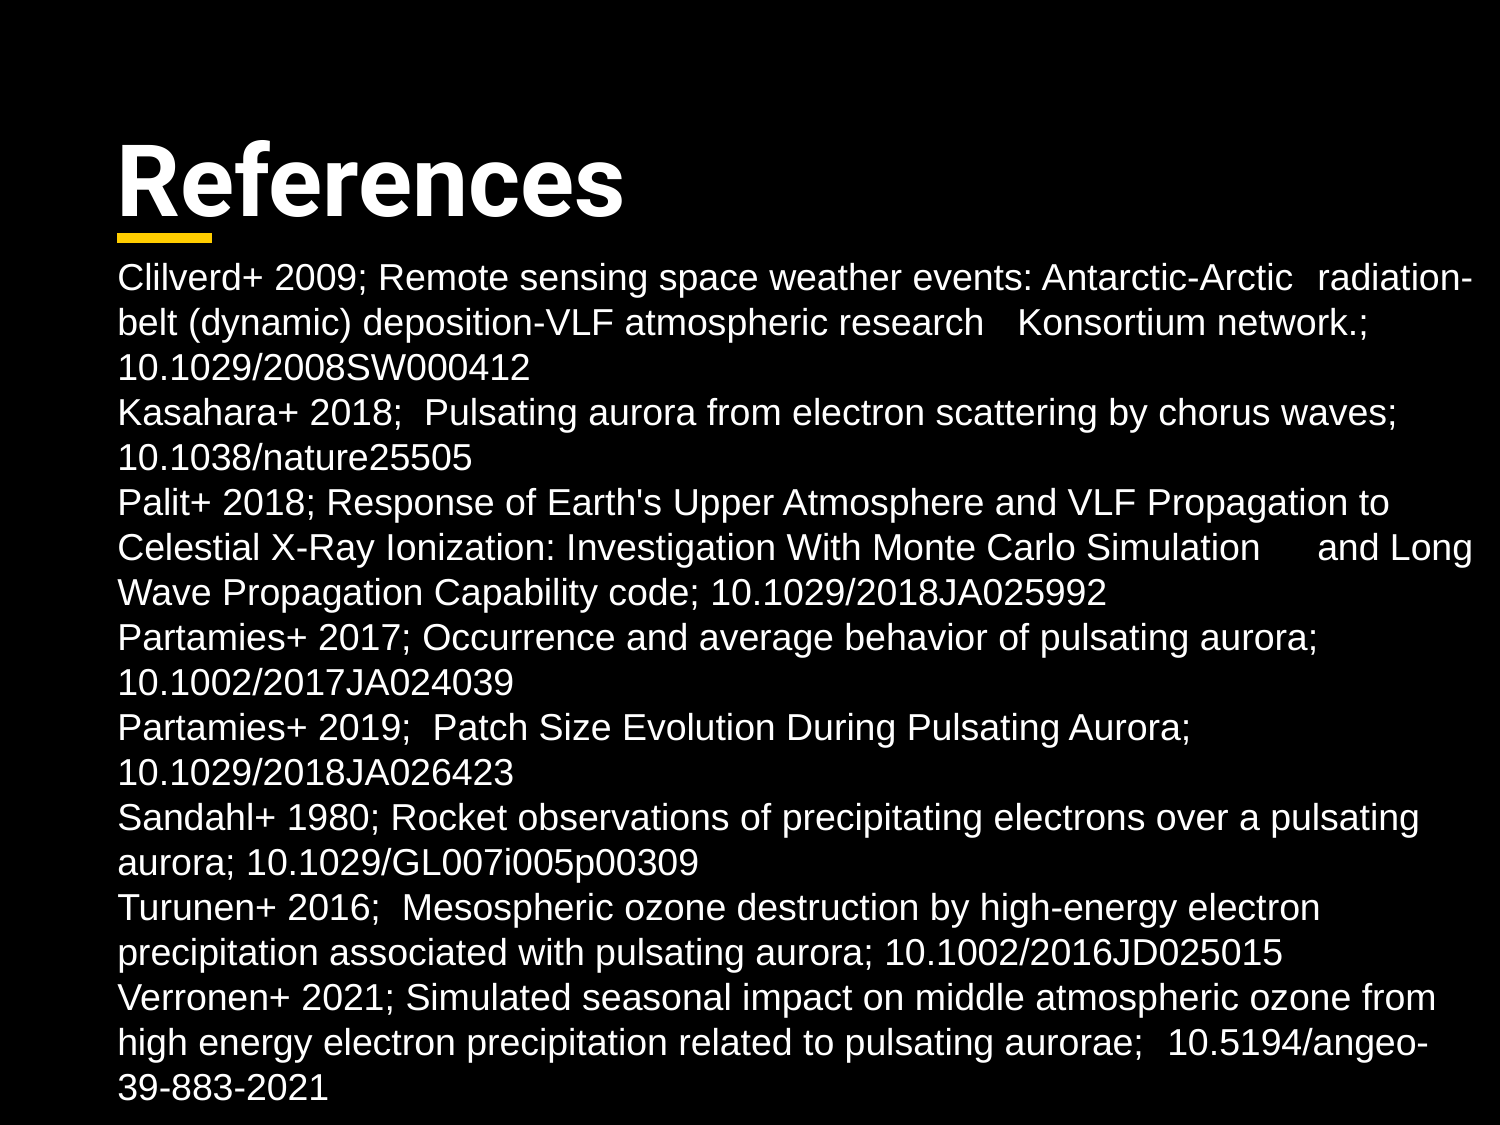

# References
Clilverd+ 2009; Remote sensing space weather events: Antarctic‐Arctic 	radiation‐belt (dynamic) deposition‐VLF atmospheric research 	Konsortium network.; 10.1029/2008SW000412
Kasahara+ 2018;  Pulsating aurora from electron scattering by chorus waves; 	10.1038/nature25505
Palit+ 2018; Response of Earth's Upper Atmosphere and VLF Propagation to 	Celestial X‐Ray Ionization: Investigation With Monte Carlo Simulation 	and Long Wave Propagation Capability code; 10.1029/2018JA025992
Partamies+ 2017; Occurrence and average behavior of pulsating aurora; 	10.1002/2017JA024039
Partamies+ 2019;  Patch Size Evolution During Pulsating Aurora; 	10.1029/2018JA026423
Sandahl+ 1980; Rocket observations of precipitating electrons over a pulsating 	aurora; 10.1029/GL007i005p00309
Turunen+ 2016;  Mesospheric ozone destruction by high‐energy electron 	precipitation associated with pulsating aurora; 10.1002/2016JD025015
Verronen+ 2021; Simulated seasonal impact on middle atmospheric ozone from 	high energy electron precipitation related to pulsating aurorae; 	10.5194/angeo-39-883-2021